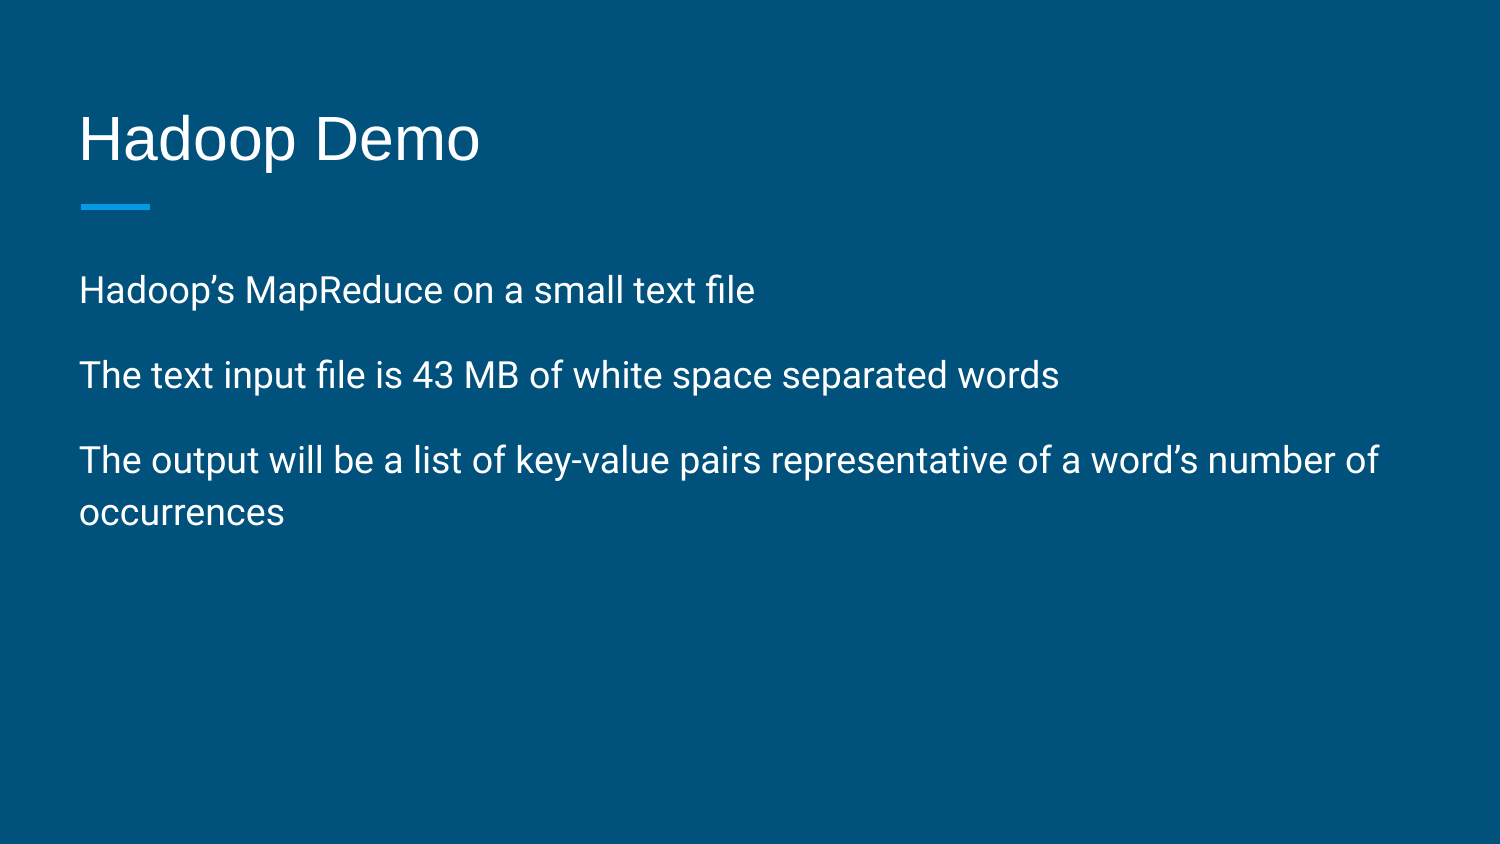

# Hadoop Demo
Hadoop’s MapReduce on a small text file
The text input file is 43 MB of white space separated words
The output will be a list of key-value pairs representative of a word’s number of occurrences